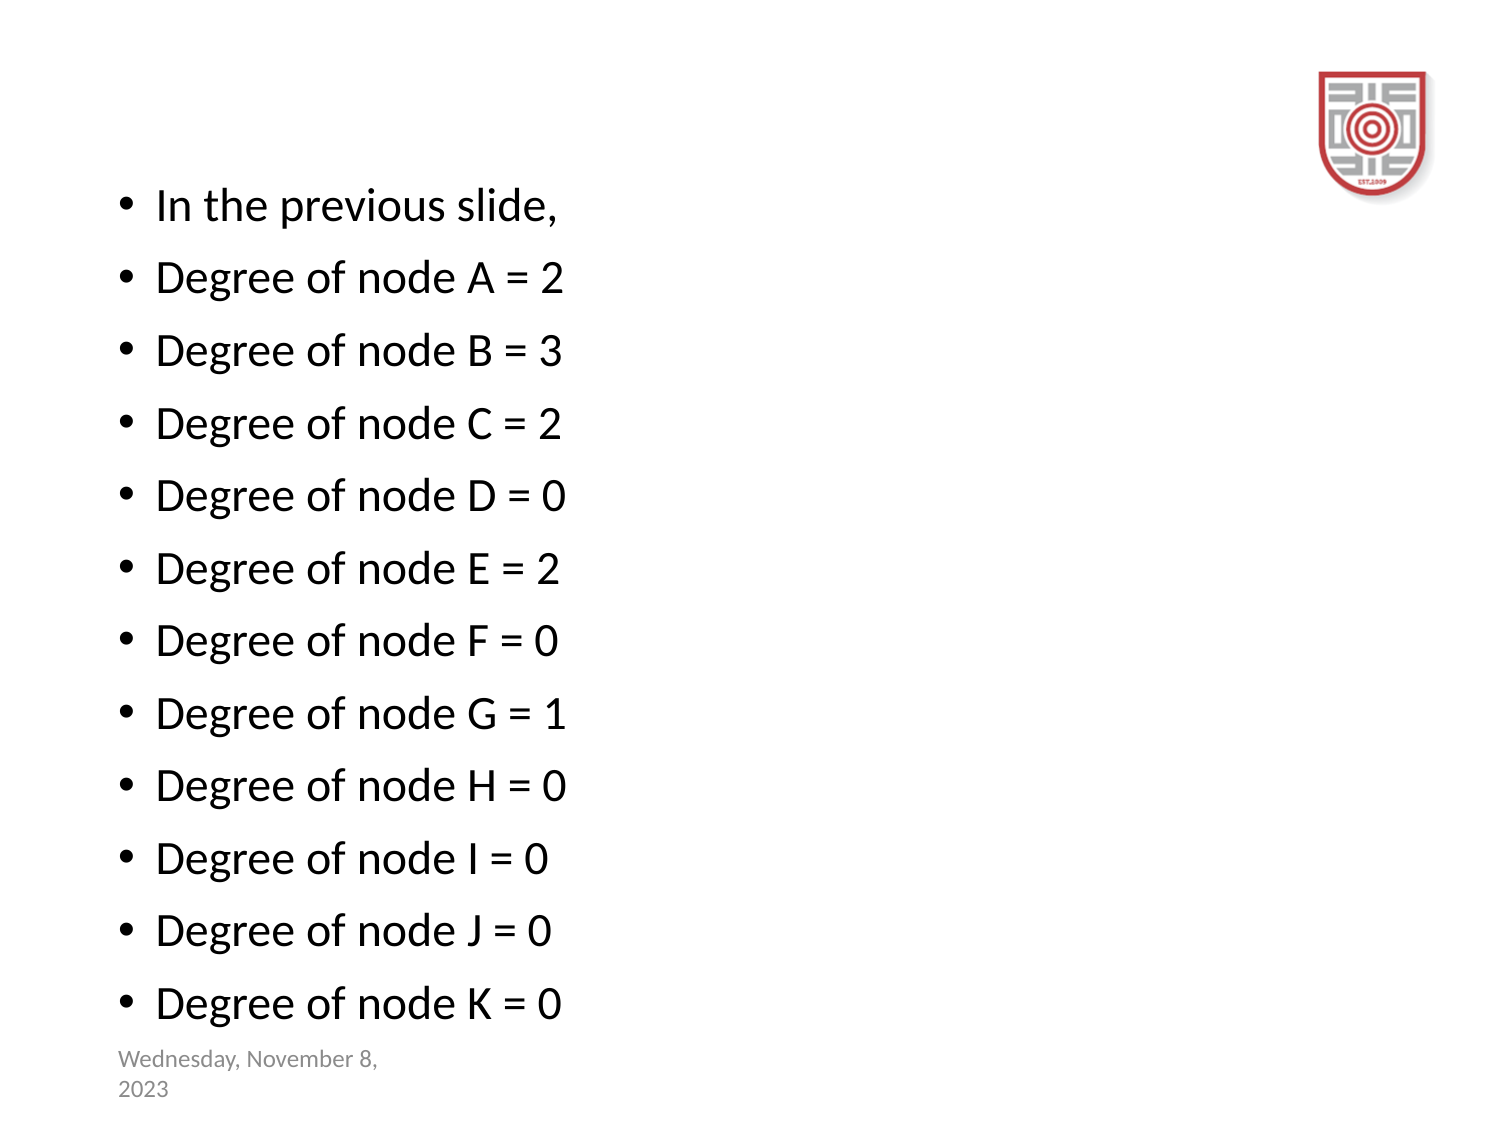

#
In the previous slide,
Degree of node A = 2
Degree of node B = 3
Degree of node C = 2
Degree of node D = 0
Degree of node E = 2
Degree of node F = 0
Degree of node G = 1
Degree of node H = 0
Degree of node I = 0
Degree of node J = 0
Degree of node K = 0

Wednesday, November 8, 2023